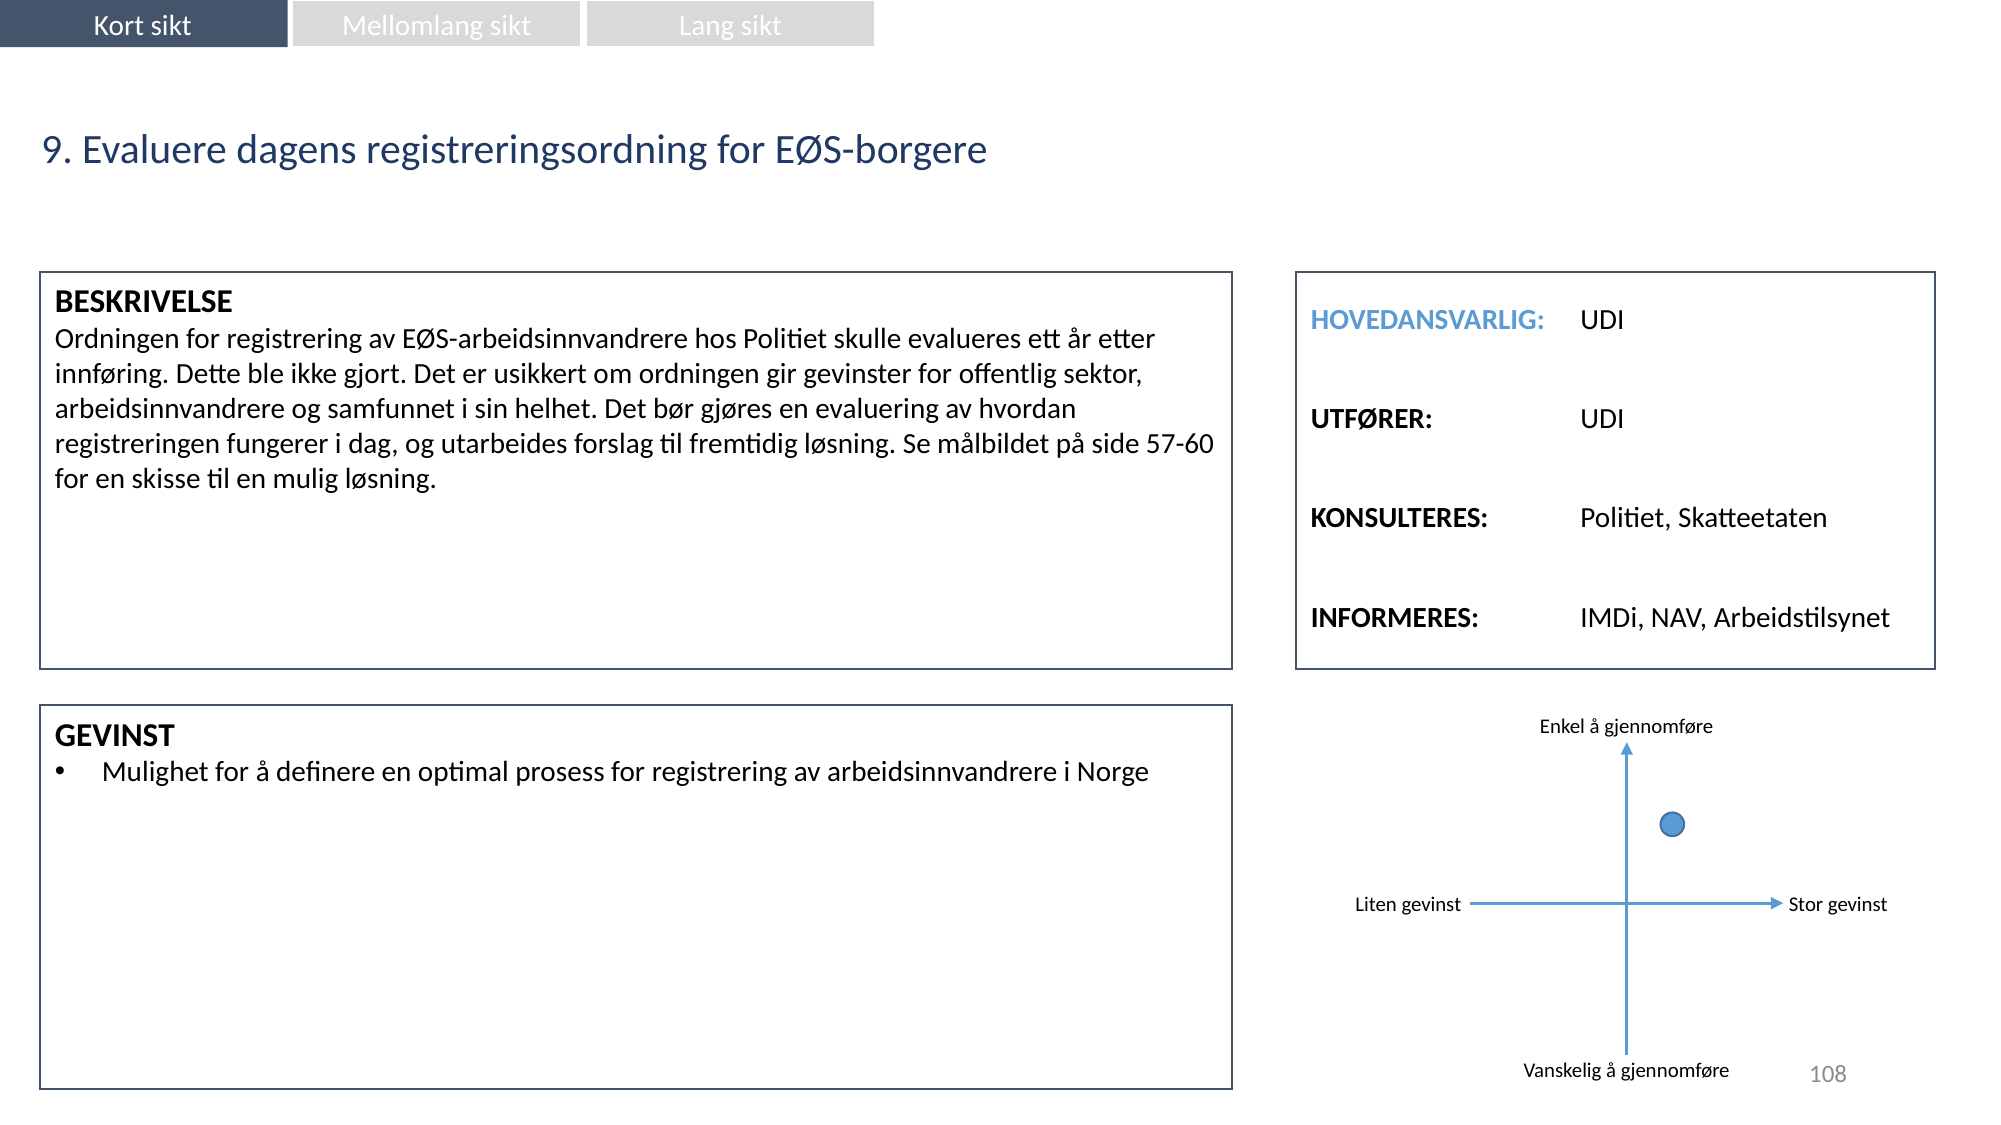

Kort sikt
Mellomlang sikt
Lang sikt
9. Evaluere dagens registreringsordning for EØS-borgere
| HOVEDANSVARLIG: | UDI |
| --- | --- |
| UTFØRER: | UDI |
| KONSULTERES: | Politiet, Skatteetaten |
| INFORMERES: | IMDi, NAV, Arbeidstilsynet |
BESKRIVELSE
Ordningen for registrering av EØS-arbeidsinnvandrere hos Politiet skulle evalueres ett år etter innføring. Dette ble ikke gjort. Det er usikkert om ordningen gir gevinster for offentlig sektor, arbeidsinnvandrere og samfunnet i sin helhet. Det bør gjøres en evaluering av hvordan registreringen fungerer i dag, og utarbeides forslag til fremtidig løsning. Se målbildet på side 57-60 for en skisse til en mulig løsning.

Enkel å gjennomføre
GEVINST
Mulighet for å definere en optimal prosess for registrering av arbeidsinnvandrere i Norge

Liten gevinst
Stor gevinst
108
Vanskelig å gjennomføre